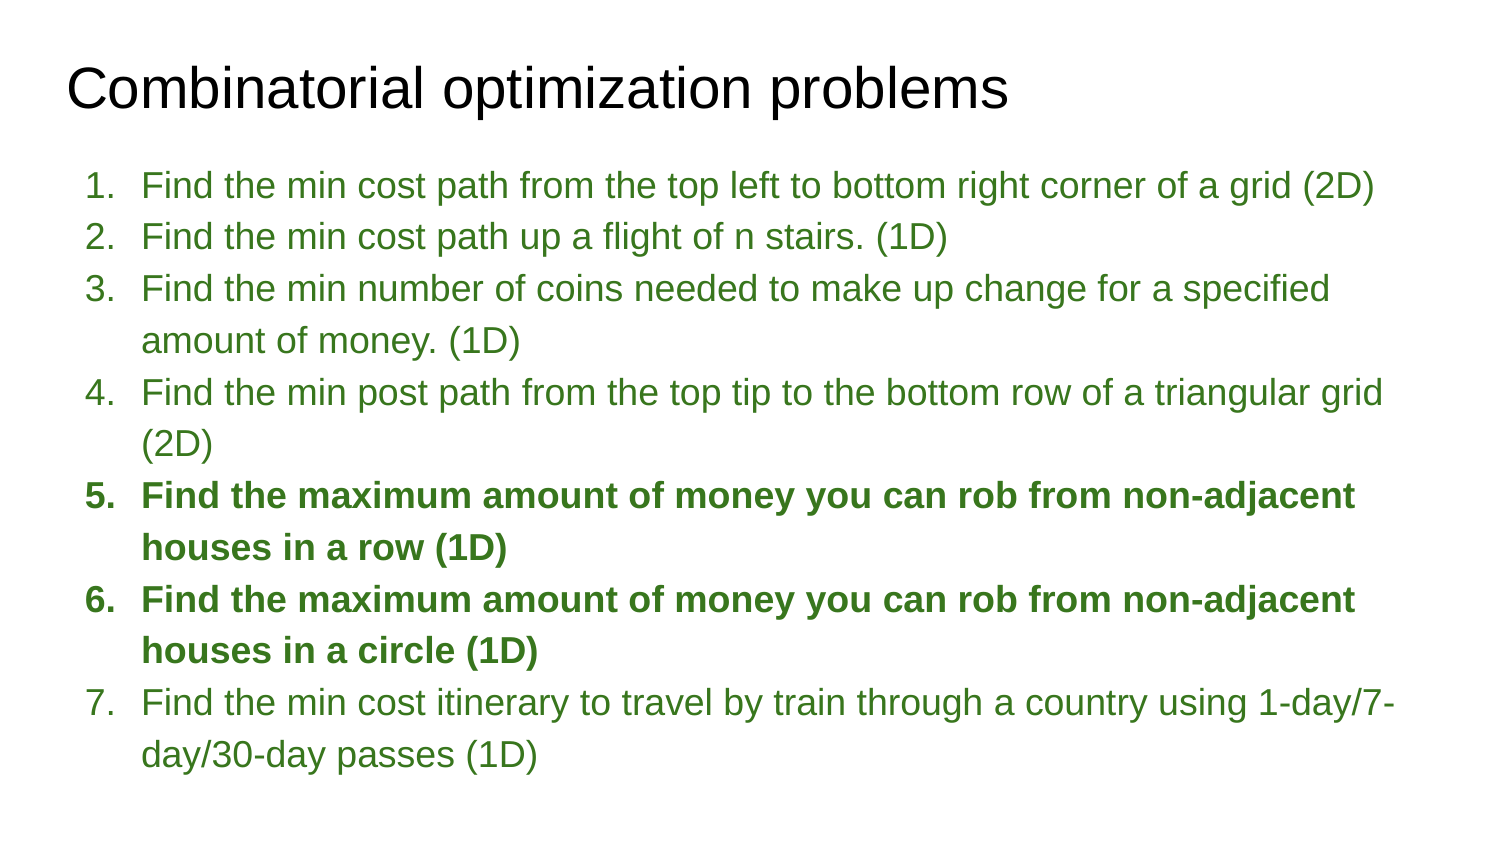

# Combinatorial optimization problems
Find the min cost path from the top left to bottom right corner of a grid (2D)
Find the min cost path up a flight of n stairs. (1D)
Find the min number of coins needed to make up change for a specified amount of money. (1D)
Find the min post path from the top tip to the bottom row of a triangular grid (2D)
Find the maximum amount of money you can rob from non-adjacent houses in a row (1D)
Find the maximum amount of money you can rob from non-adjacent houses in a circle (1D)
Find the min cost itinerary to travel by train through a country using 1-day/7-day/30-day passes (1D)